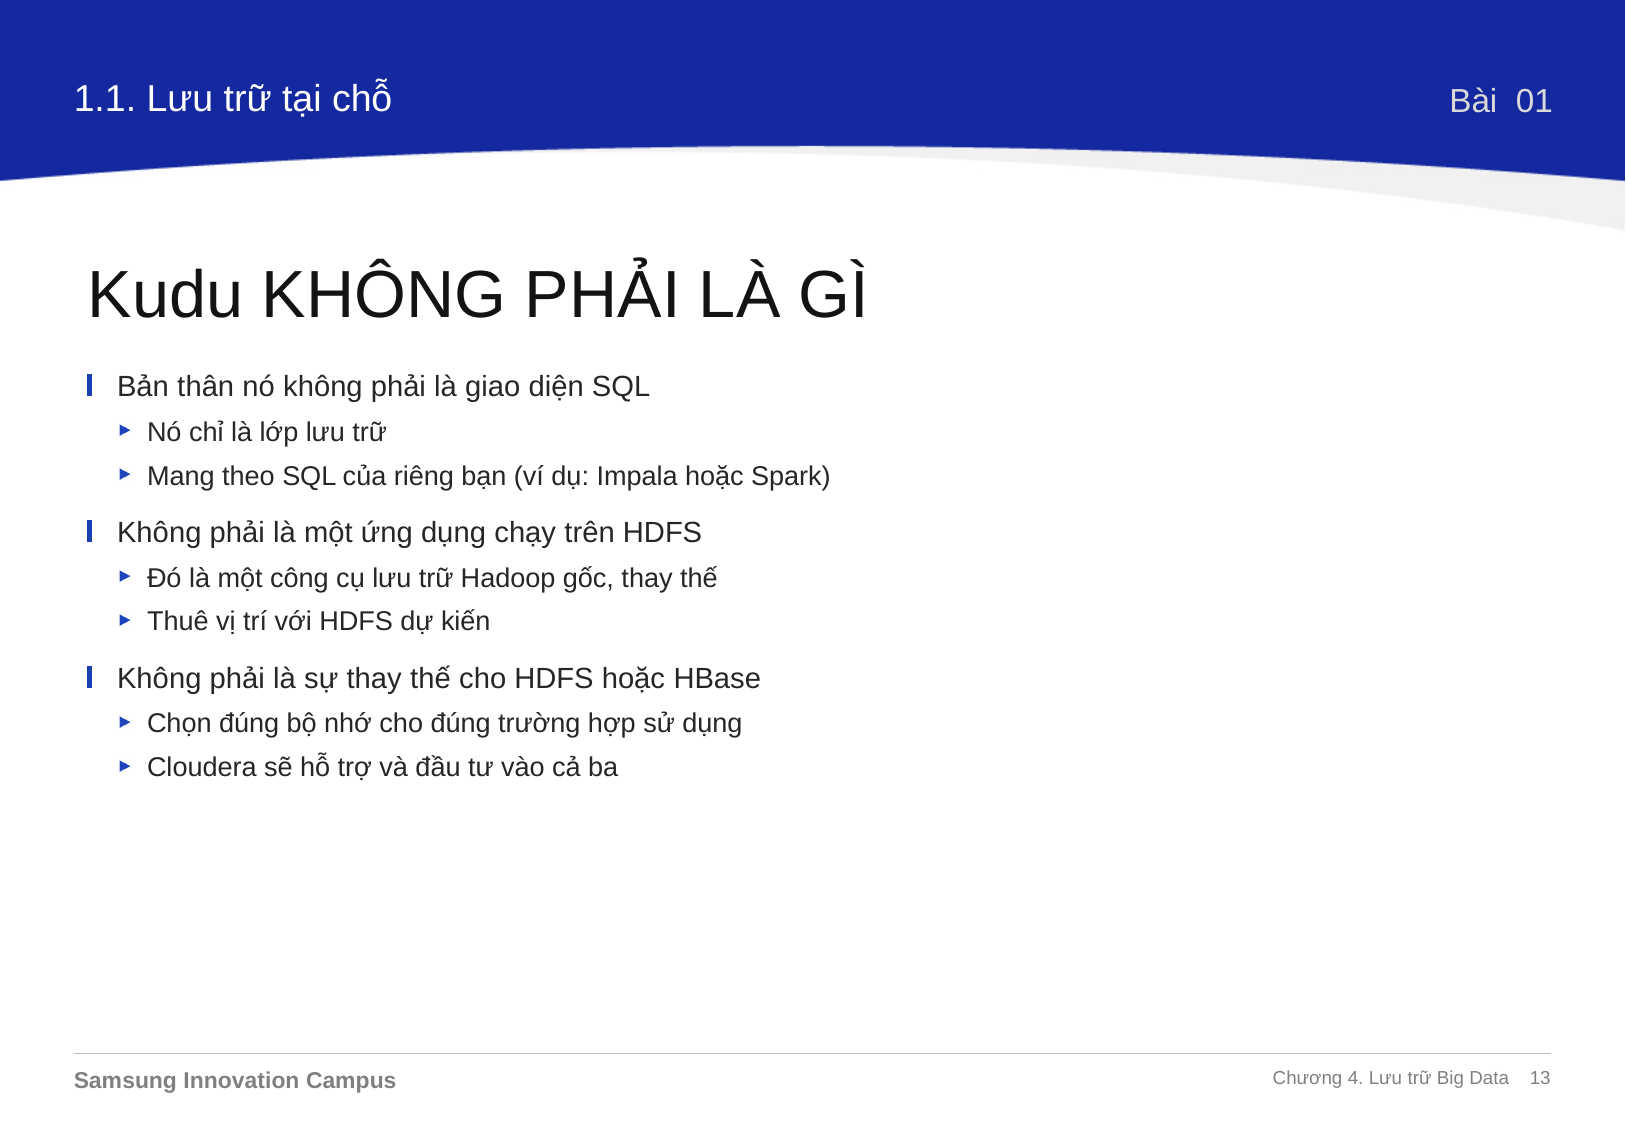

1.1. Lưu trữ tại chỗ
Bài  01
Kudu KHÔNG PHẢI LÀ GÌ
Bản thân nó không phải là giao diện SQL
Nó chỉ là lớp lưu trữ
Mang theo SQL của riêng bạn (ví dụ: Impala hoặc Spark)
Không phải là một ứng dụng chạy trên HDFS
Đó là một công cụ lưu trữ Hadoop gốc, thay thế
Thuê vị trí với HDFS dự kiến
Không phải là sự thay thế cho HDFS hoặc HBase
Chọn đúng bộ nhớ cho đúng trường hợp sử dụng
Cloudera sẽ hỗ trợ và đầu tư vào cả ba